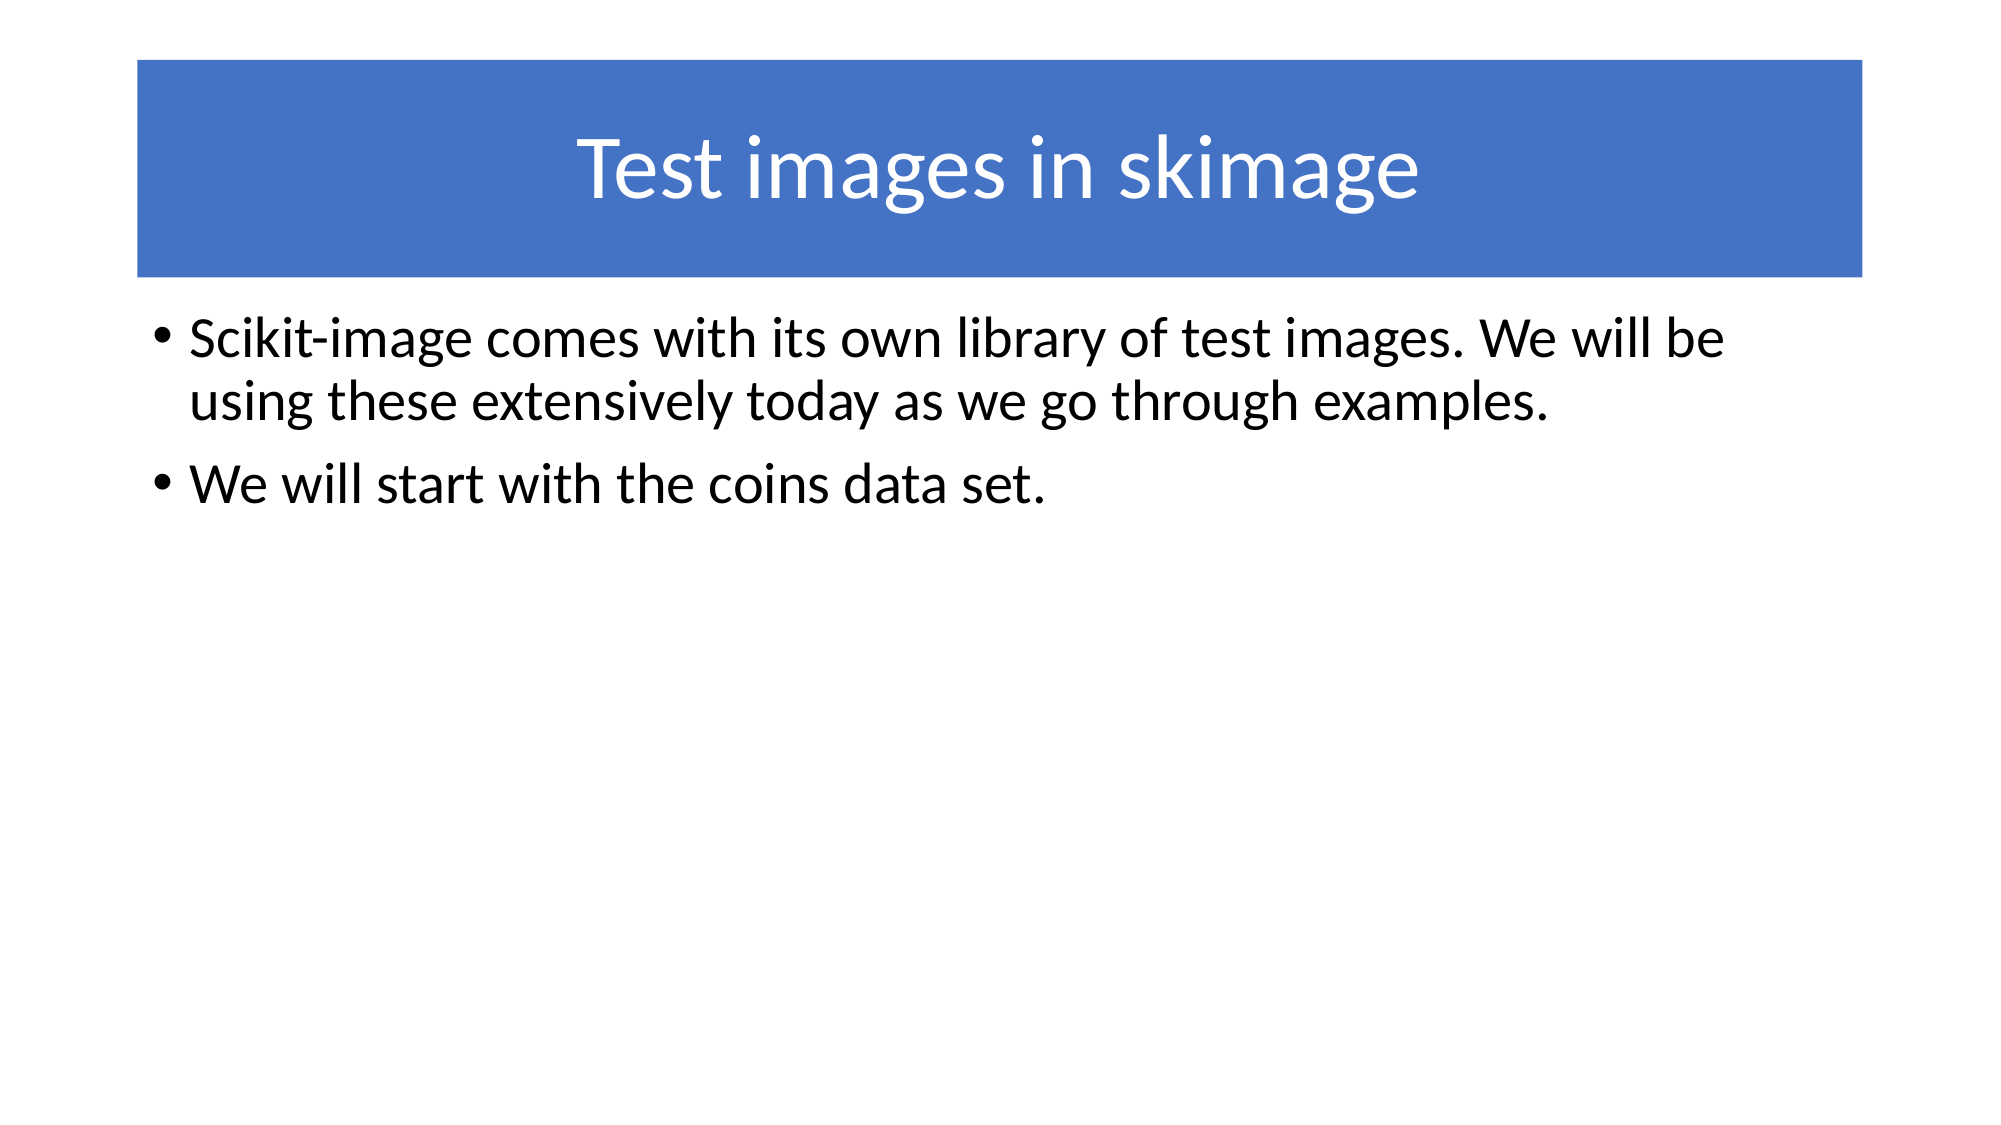

# Test images in skimage
Scikit-image comes with its own library of test images. We will be using these extensively today as we go through examples.
We will start with the coins data set.